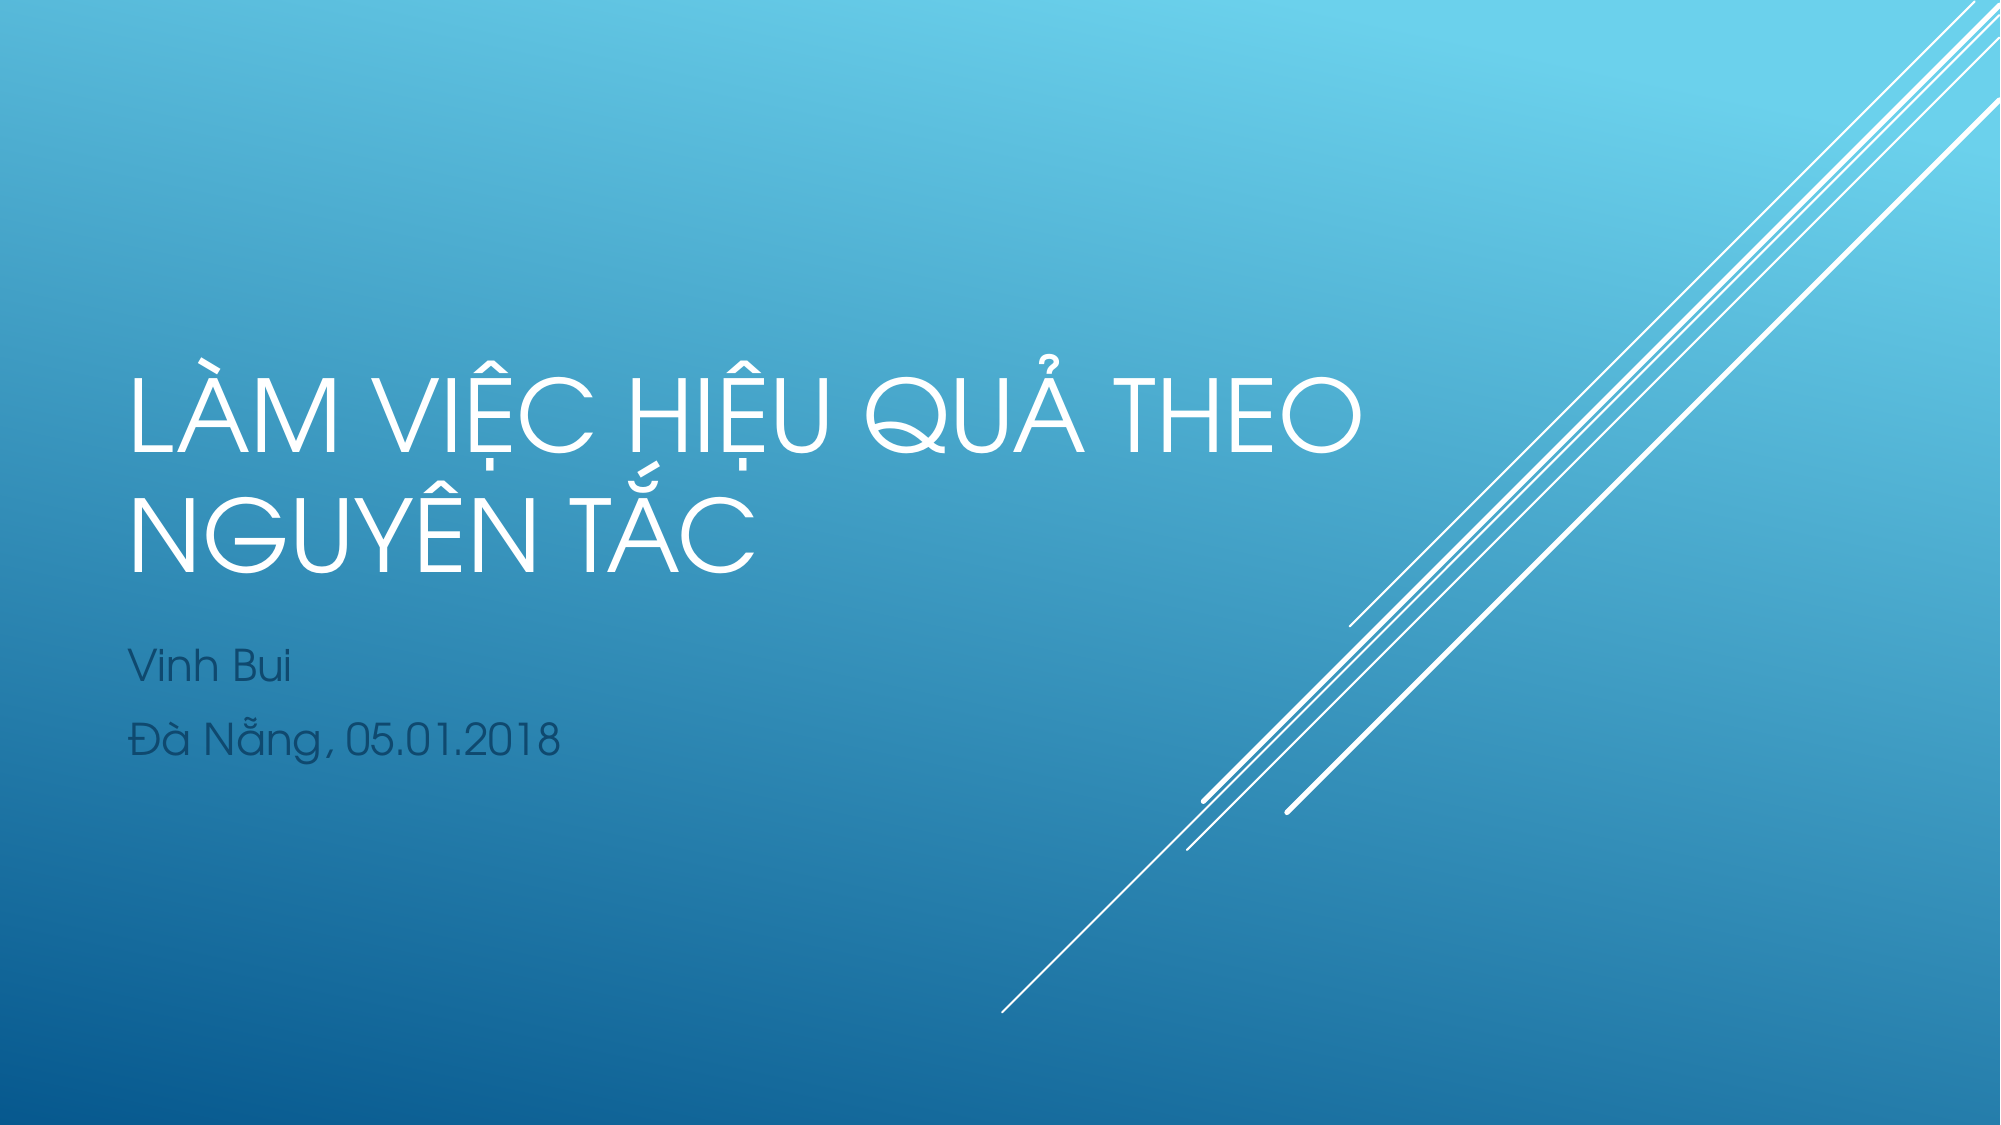

# Làm Việc Hiệu Quả THEO NGUYÊN TẮC
Vinh Bui
Đà Nẵng, 05.01.2018